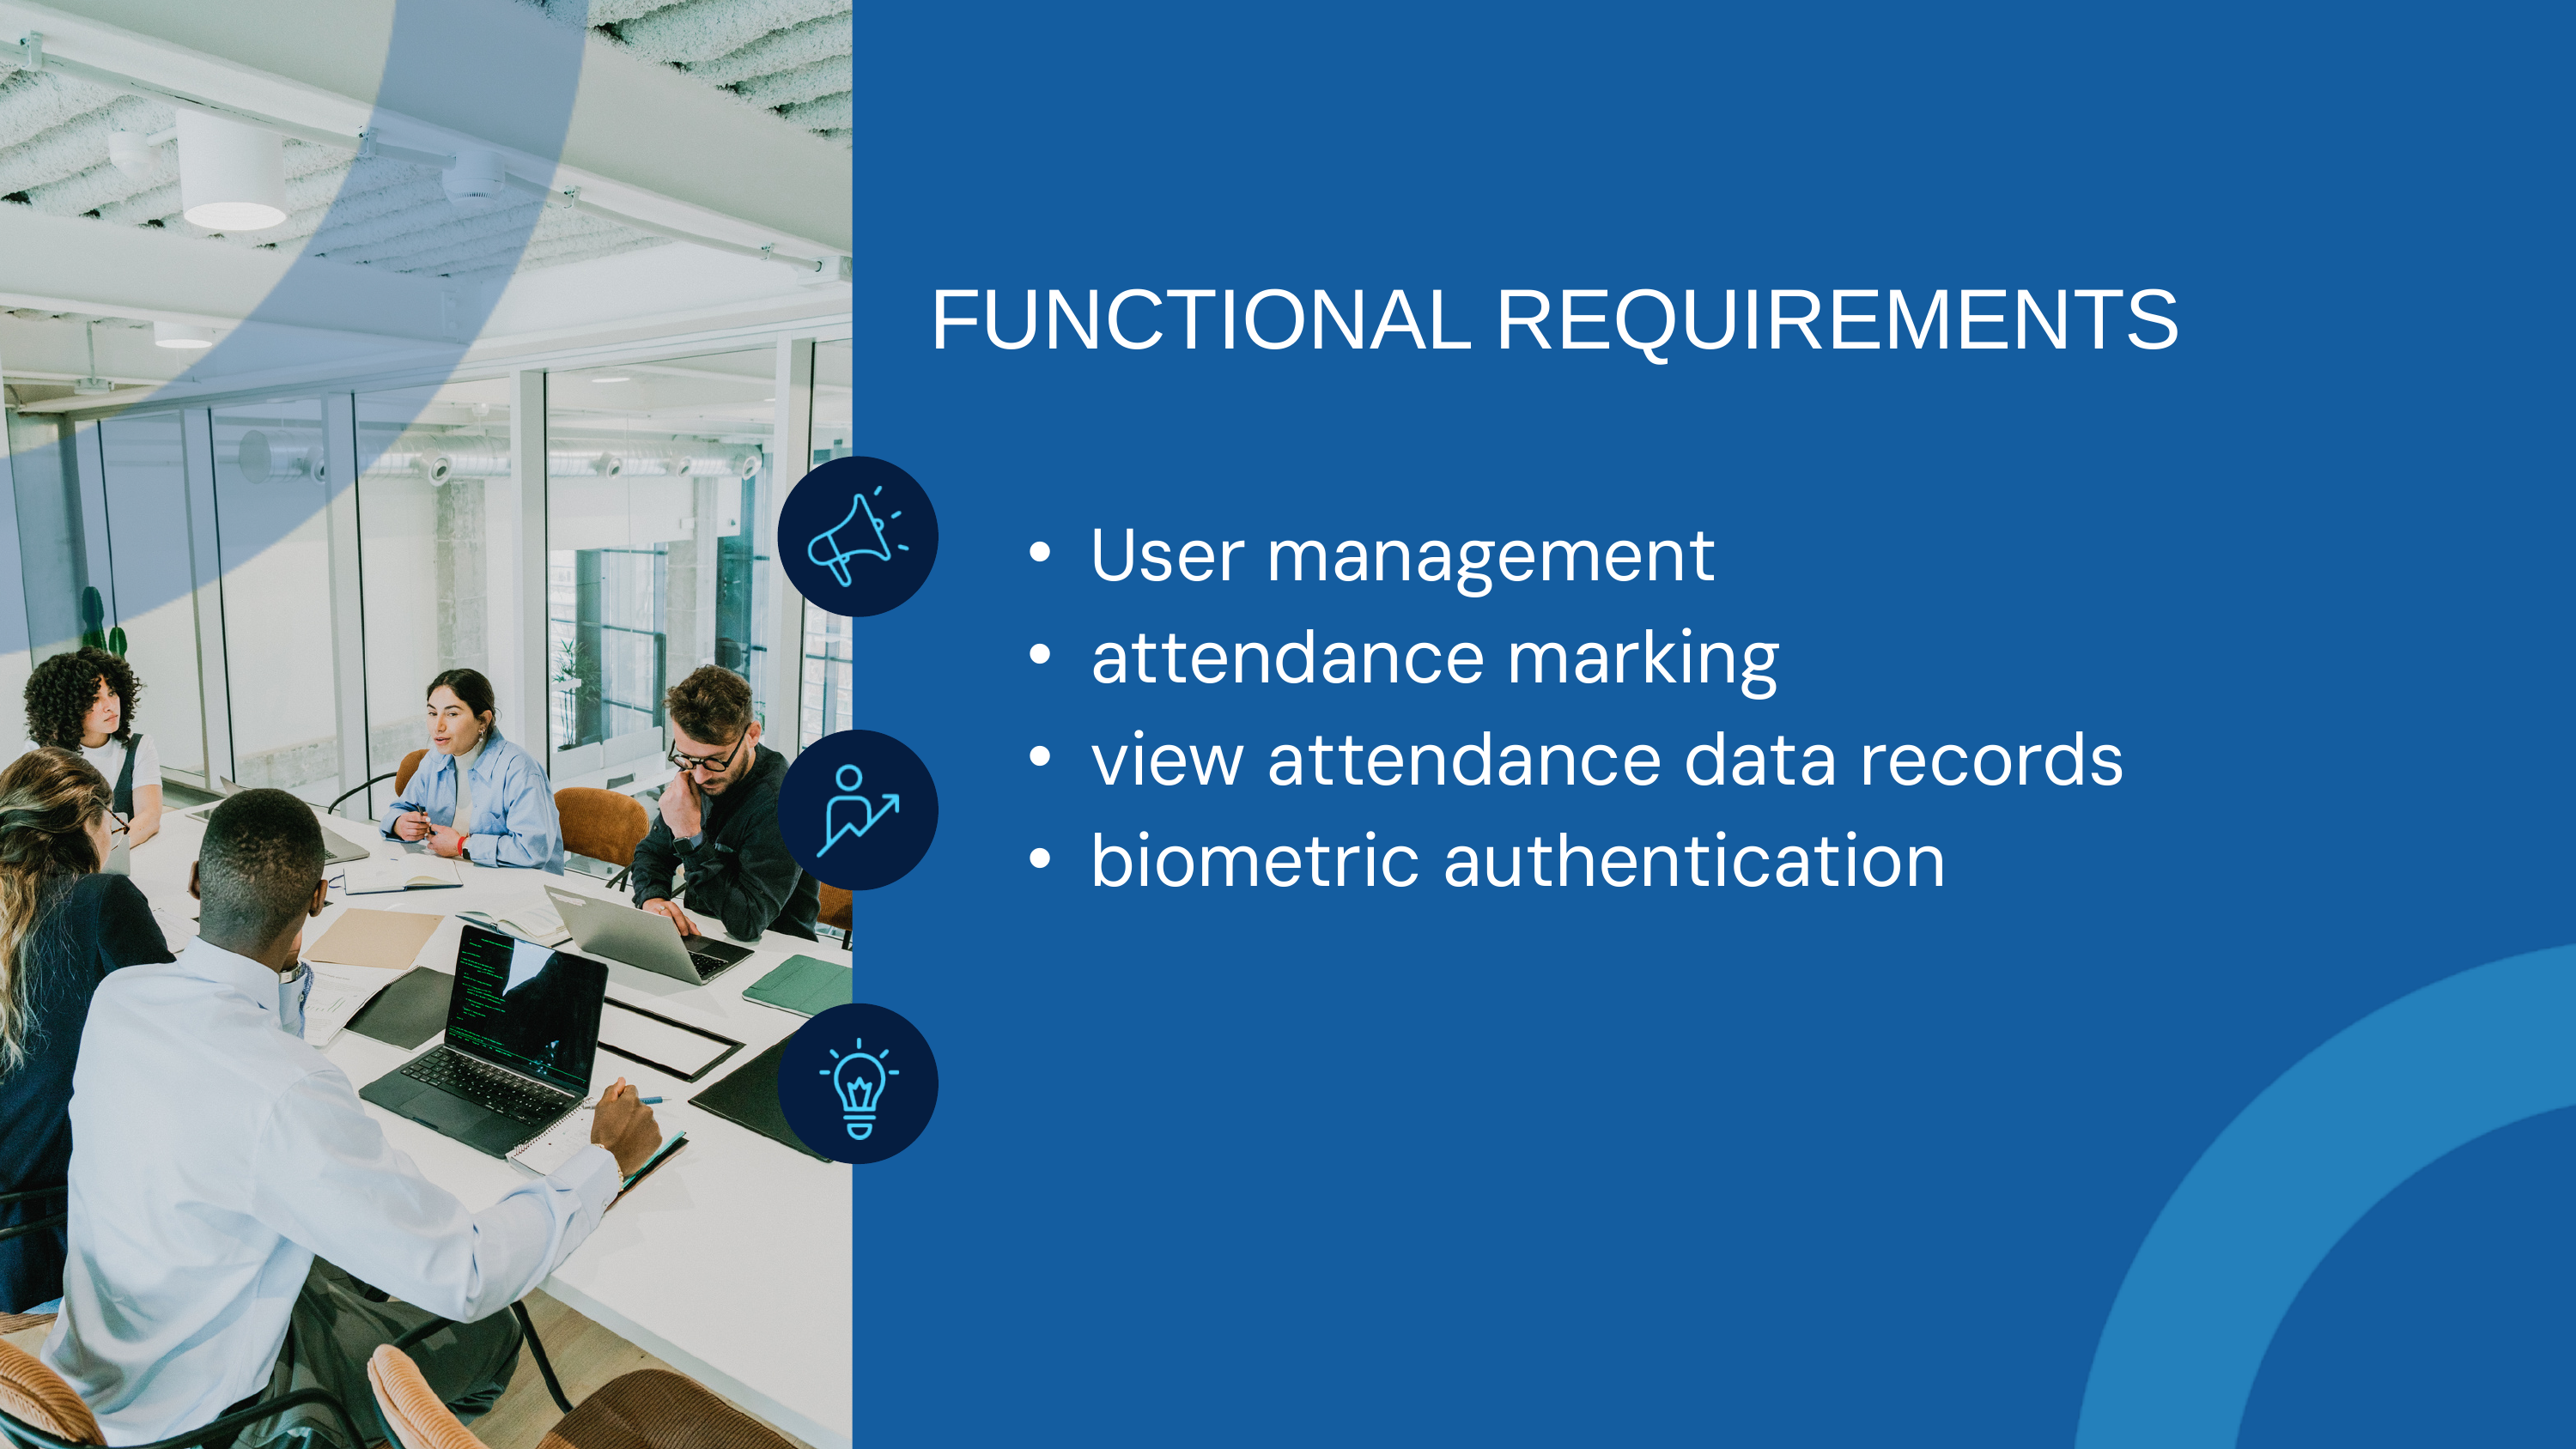

FUNCTIONAL REQUIREMENTS

User management
attendance marking
view attendance data records
biometric authentication